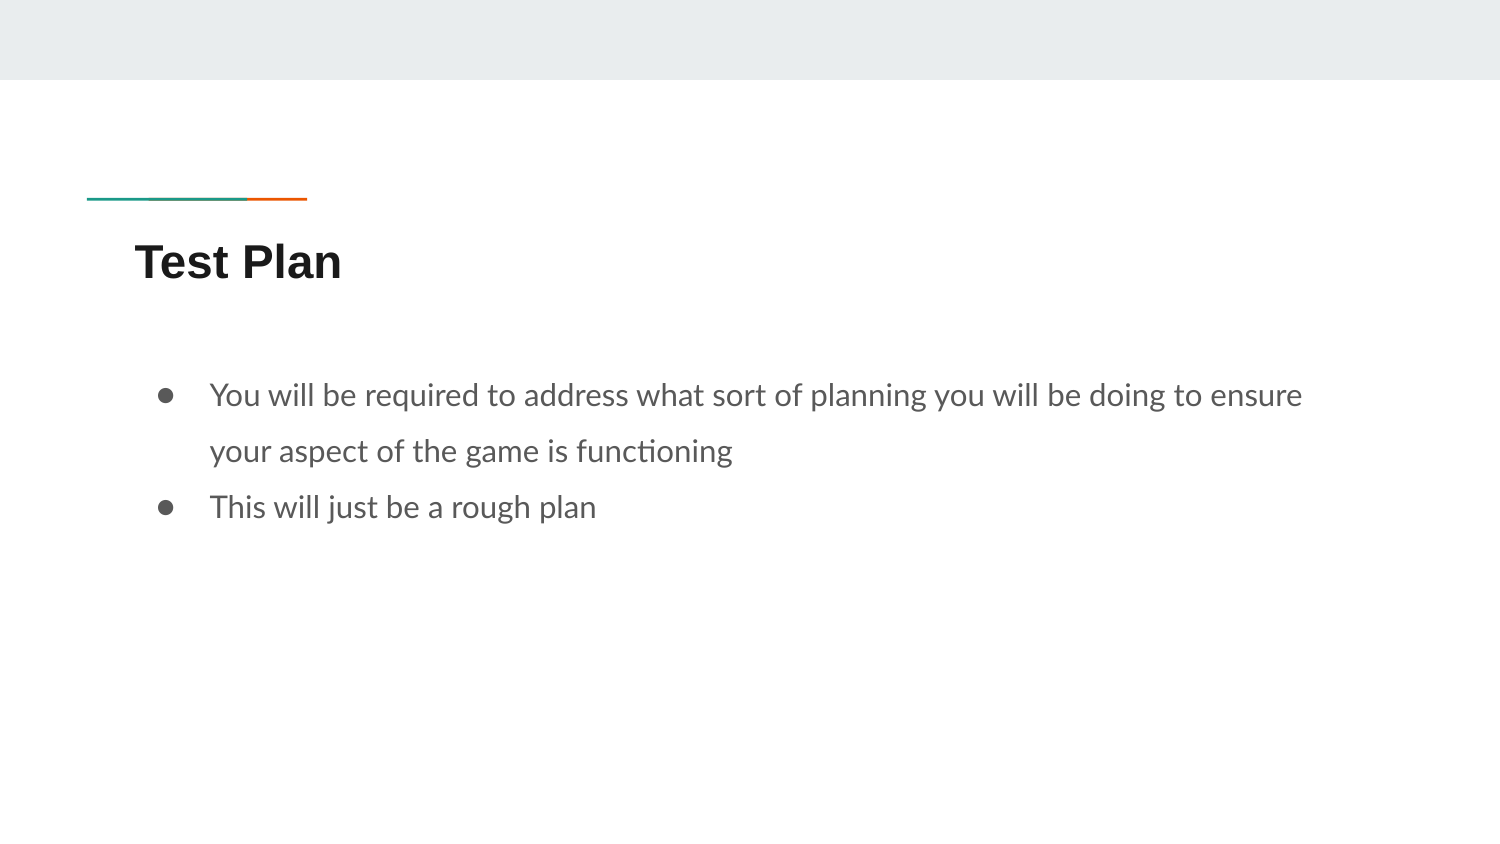

# Test Plan
You will be required to address what sort of planning you will be doing to ensure your aspect of the game is functioning
This will just be a rough plan